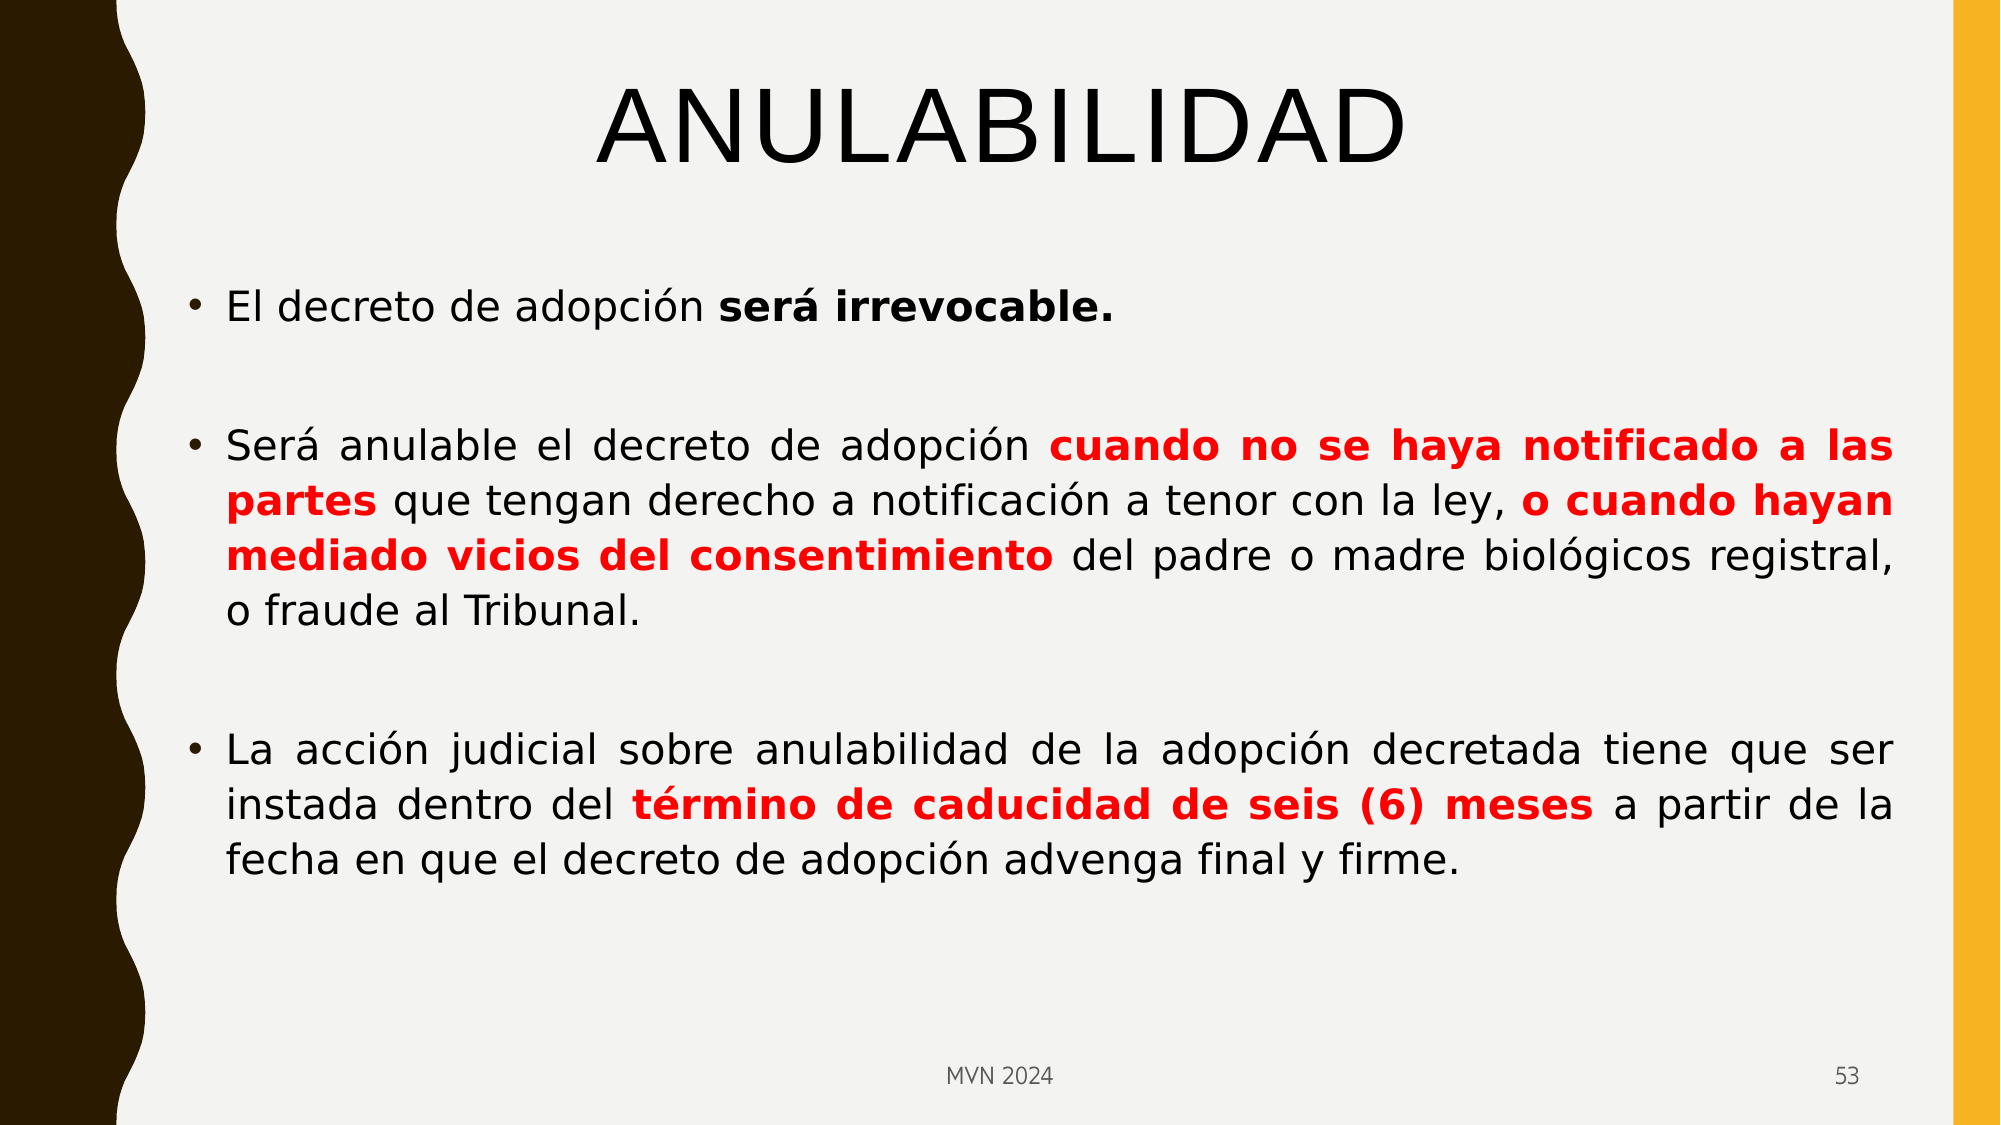

# Anulabilidad
El decreto de adopción será irrevocable.

Será anulable el decreto de adopción cuando no se haya notificado a las partes que tengan derecho a notificación a tenor con la ley, o cuando hayan mediado vicios del consentimiento del padre o madre biológicos registral, o fraude al Tribunal.

La acción judicial sobre anulabilidad de la adopción decretada tiene que ser instada dentro del término de caducidad de seis (6) meses a partir de la fecha en que el decreto de adopción advenga final y firme.
MVN 2024
53